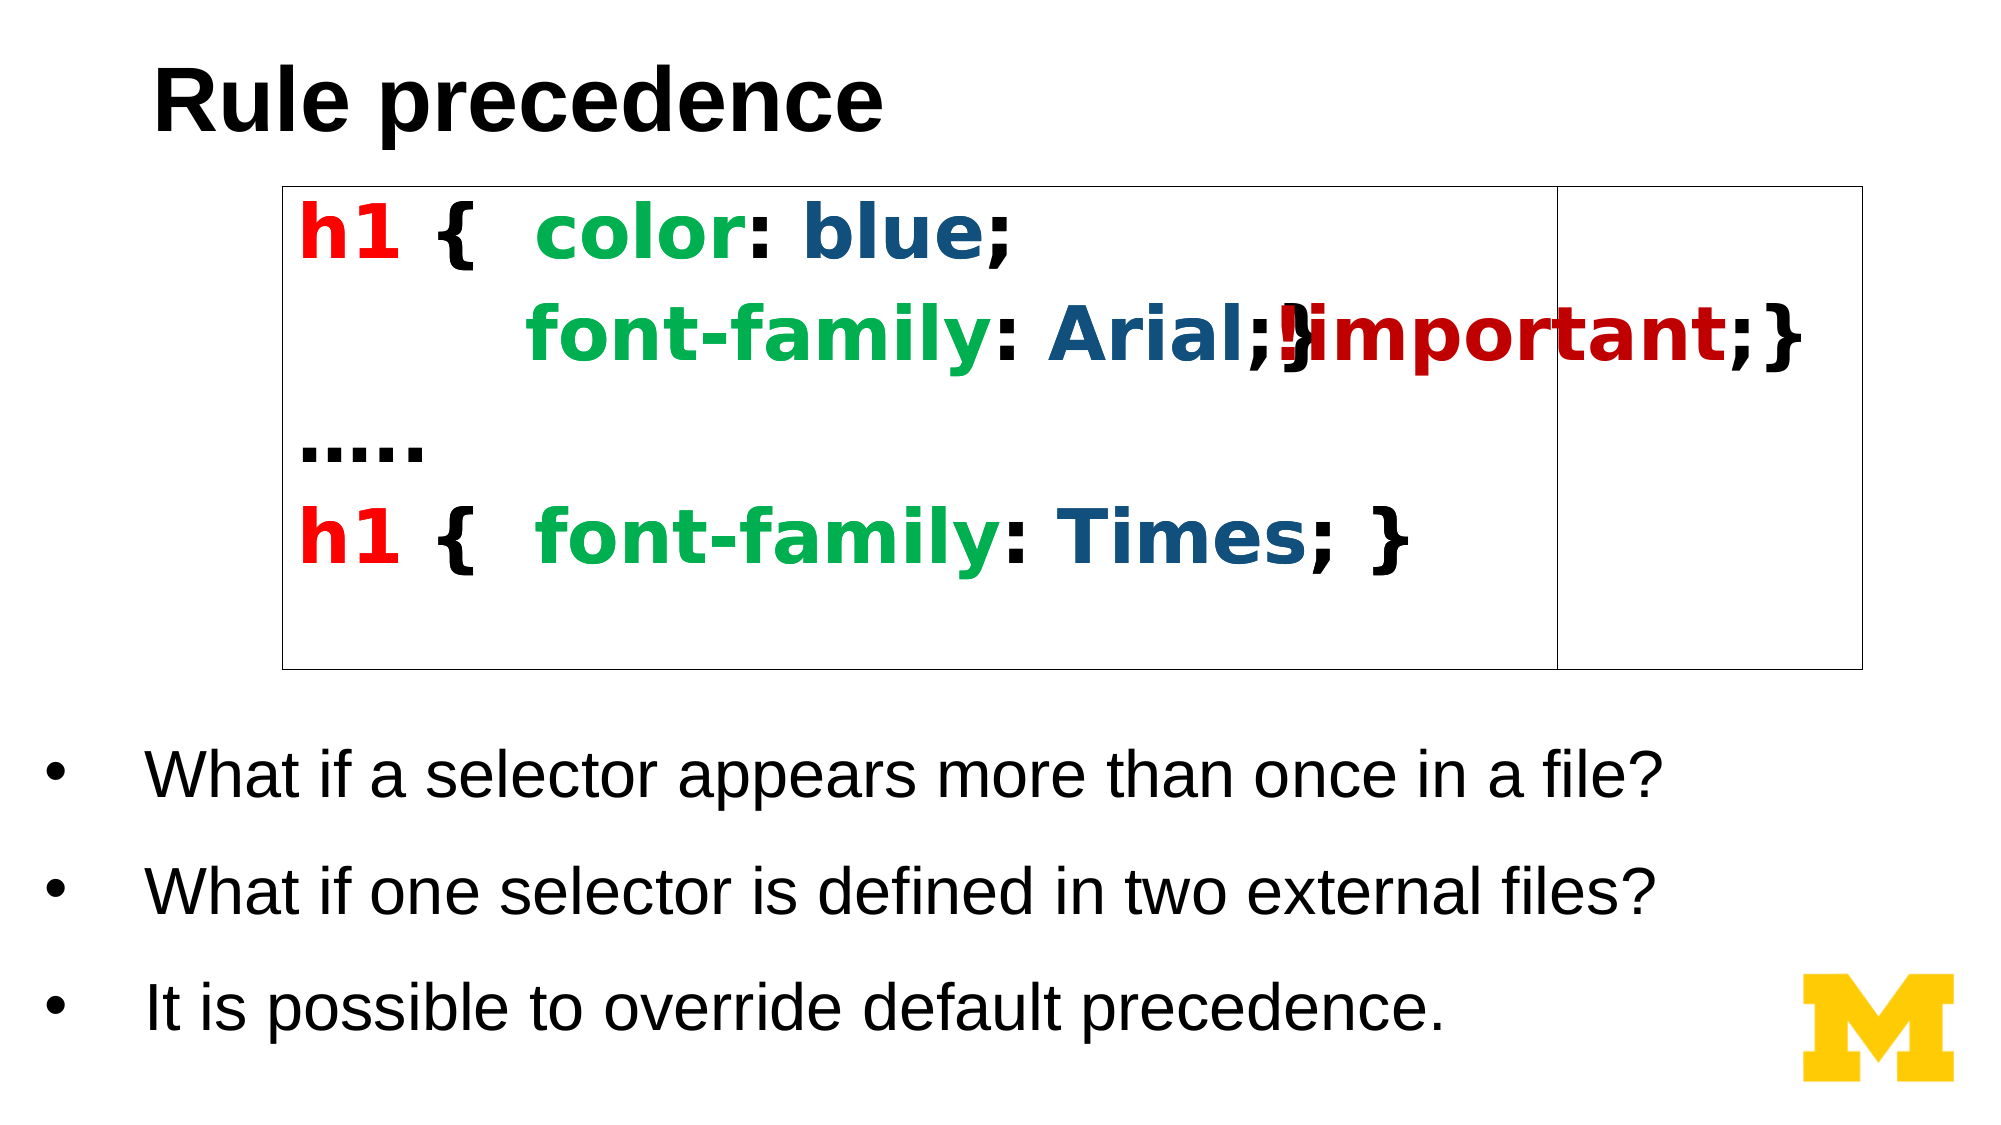

# Rule precedence
h1 {  color: blue;
	   font-family: Arial;}
…..
h1 {  font-family: Times; }
h1 {  color: blue;
	   font-family: Arial !important;}
…..
h1 {  font-family: Times; }
What if a selector appears more than once in a file?
What if one selector is defined in two external files?
It is possible to override default precedence.